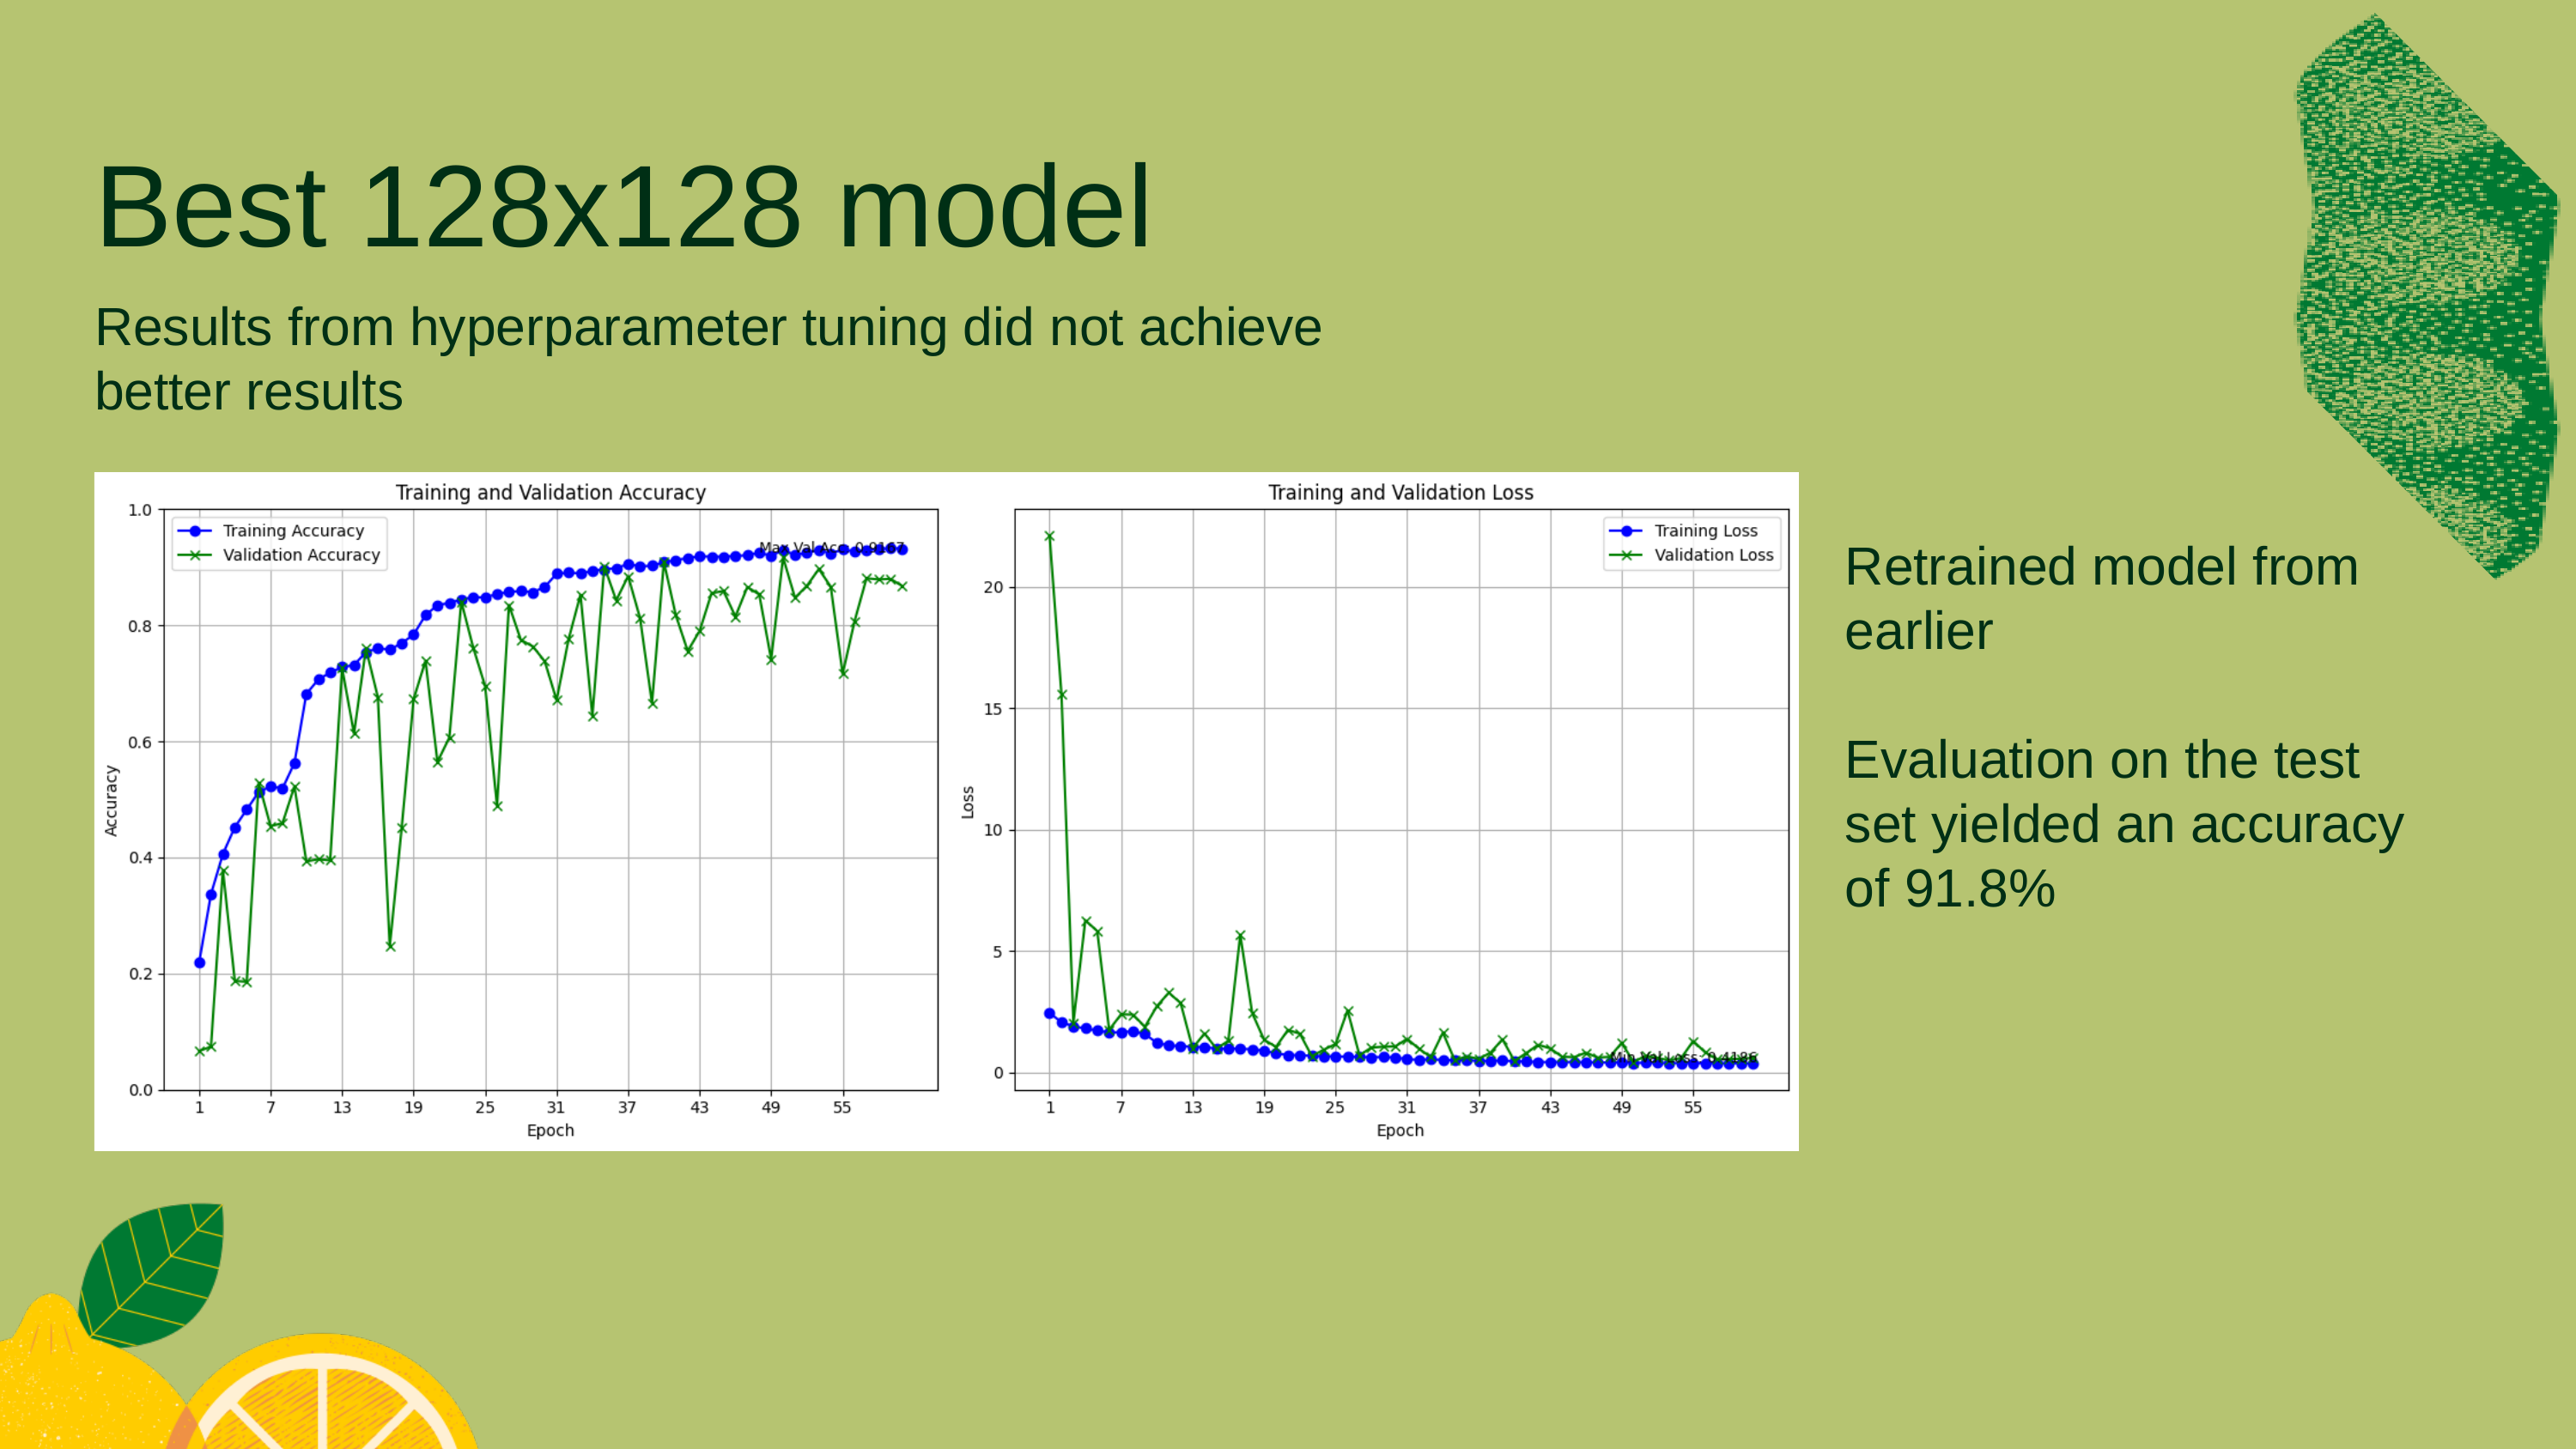

Best 128x128 model
Results from hyperparameter tuning did not achieve better results

Retrained model from earlier

Evaluation on the test set yielded an accuracy of 91.8%